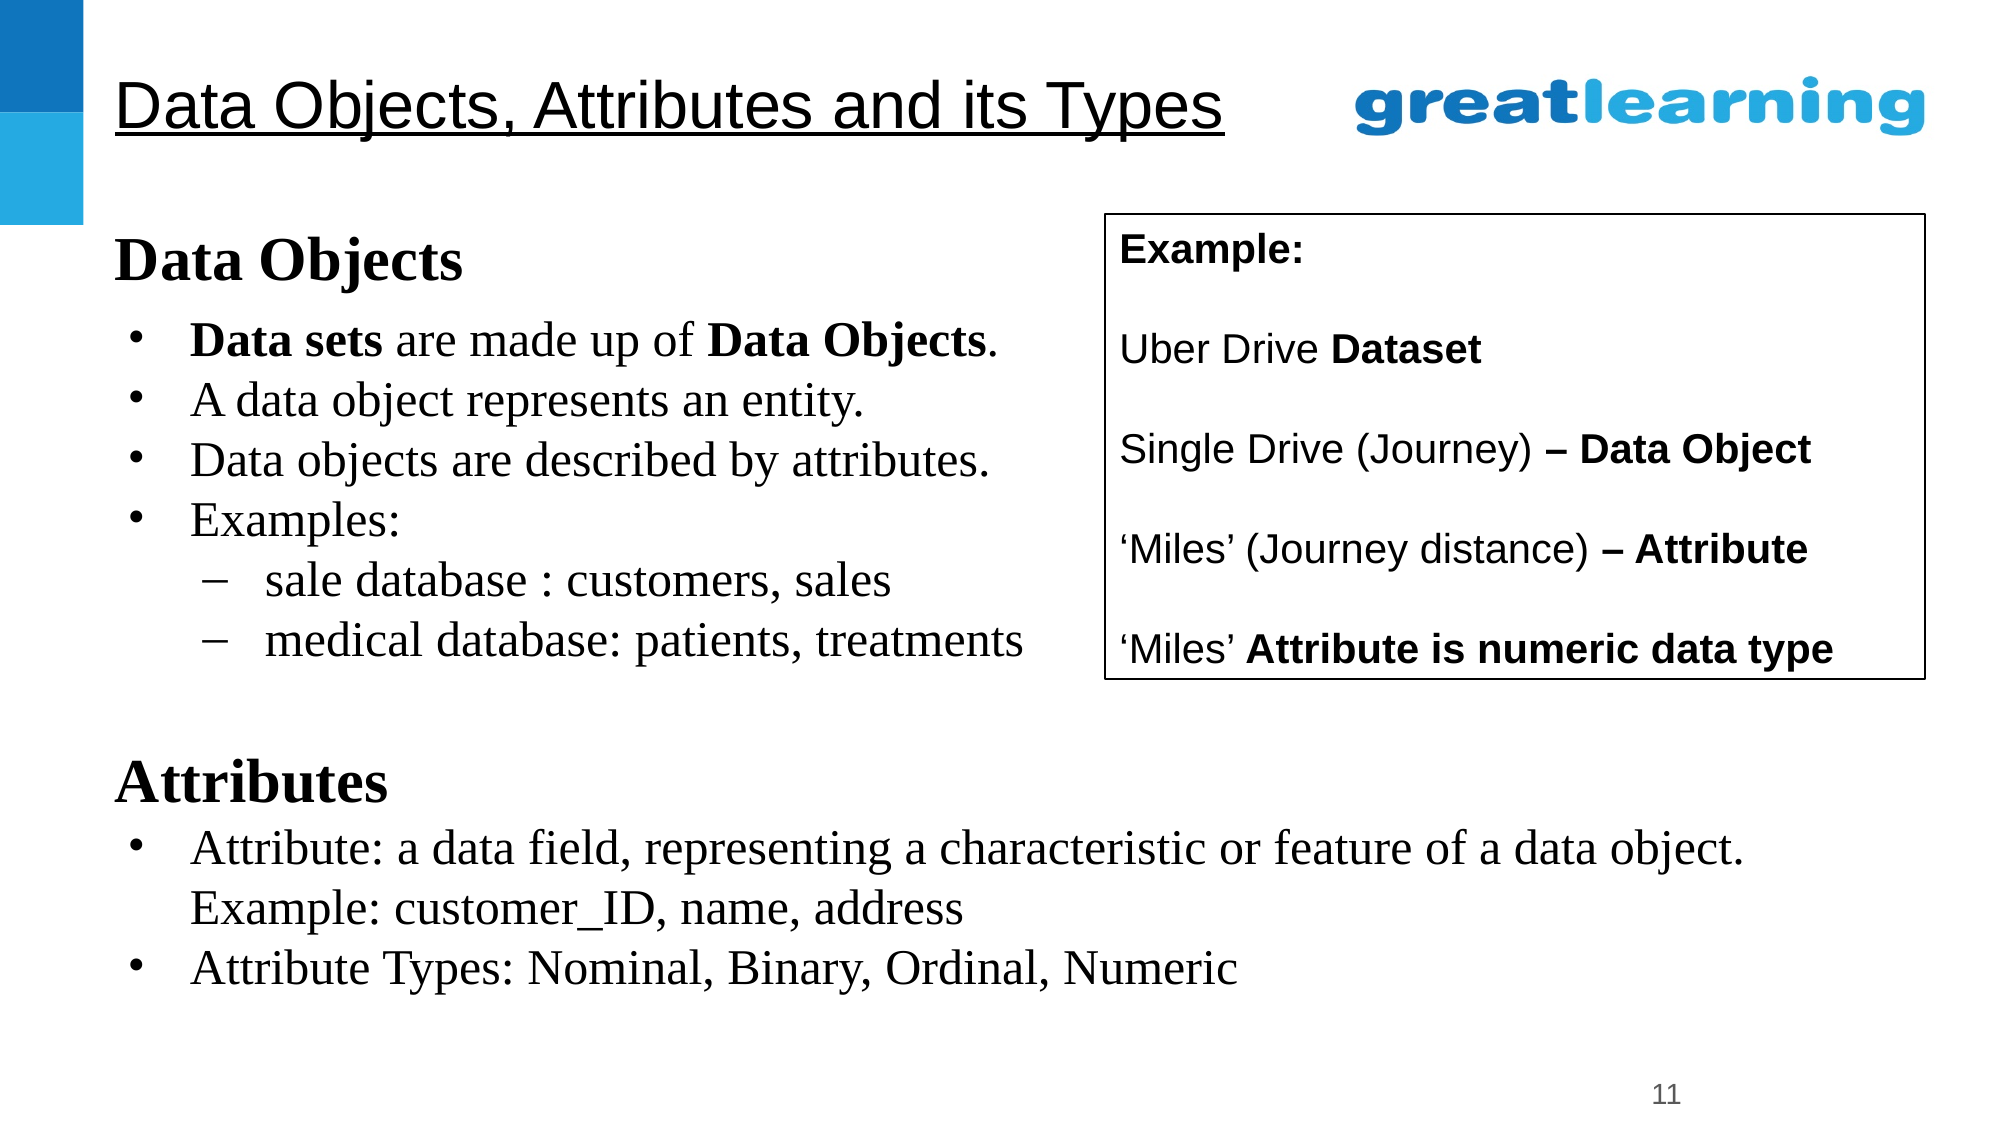

# Data Objects, Attributes and its Types
Data Objects
Data sets are made up of Data Objects.
A data object represents an entity.
Data objects are described by attributes.
Examples:
sale database : customers, sales
medical database: patients, treatments

Attributes
Attribute: a data field, representing a characteristic or feature of a data object. Example: customer_ID, name, address
Attribute Types: Nominal, Binary, Ordinal, Numeric

Example:

Uber Drive Dataset

Single Drive (Journey) – Data Object

‘Miles’ (Journey distance) – Attribute

‘Miles’ Attribute is numeric data type
11